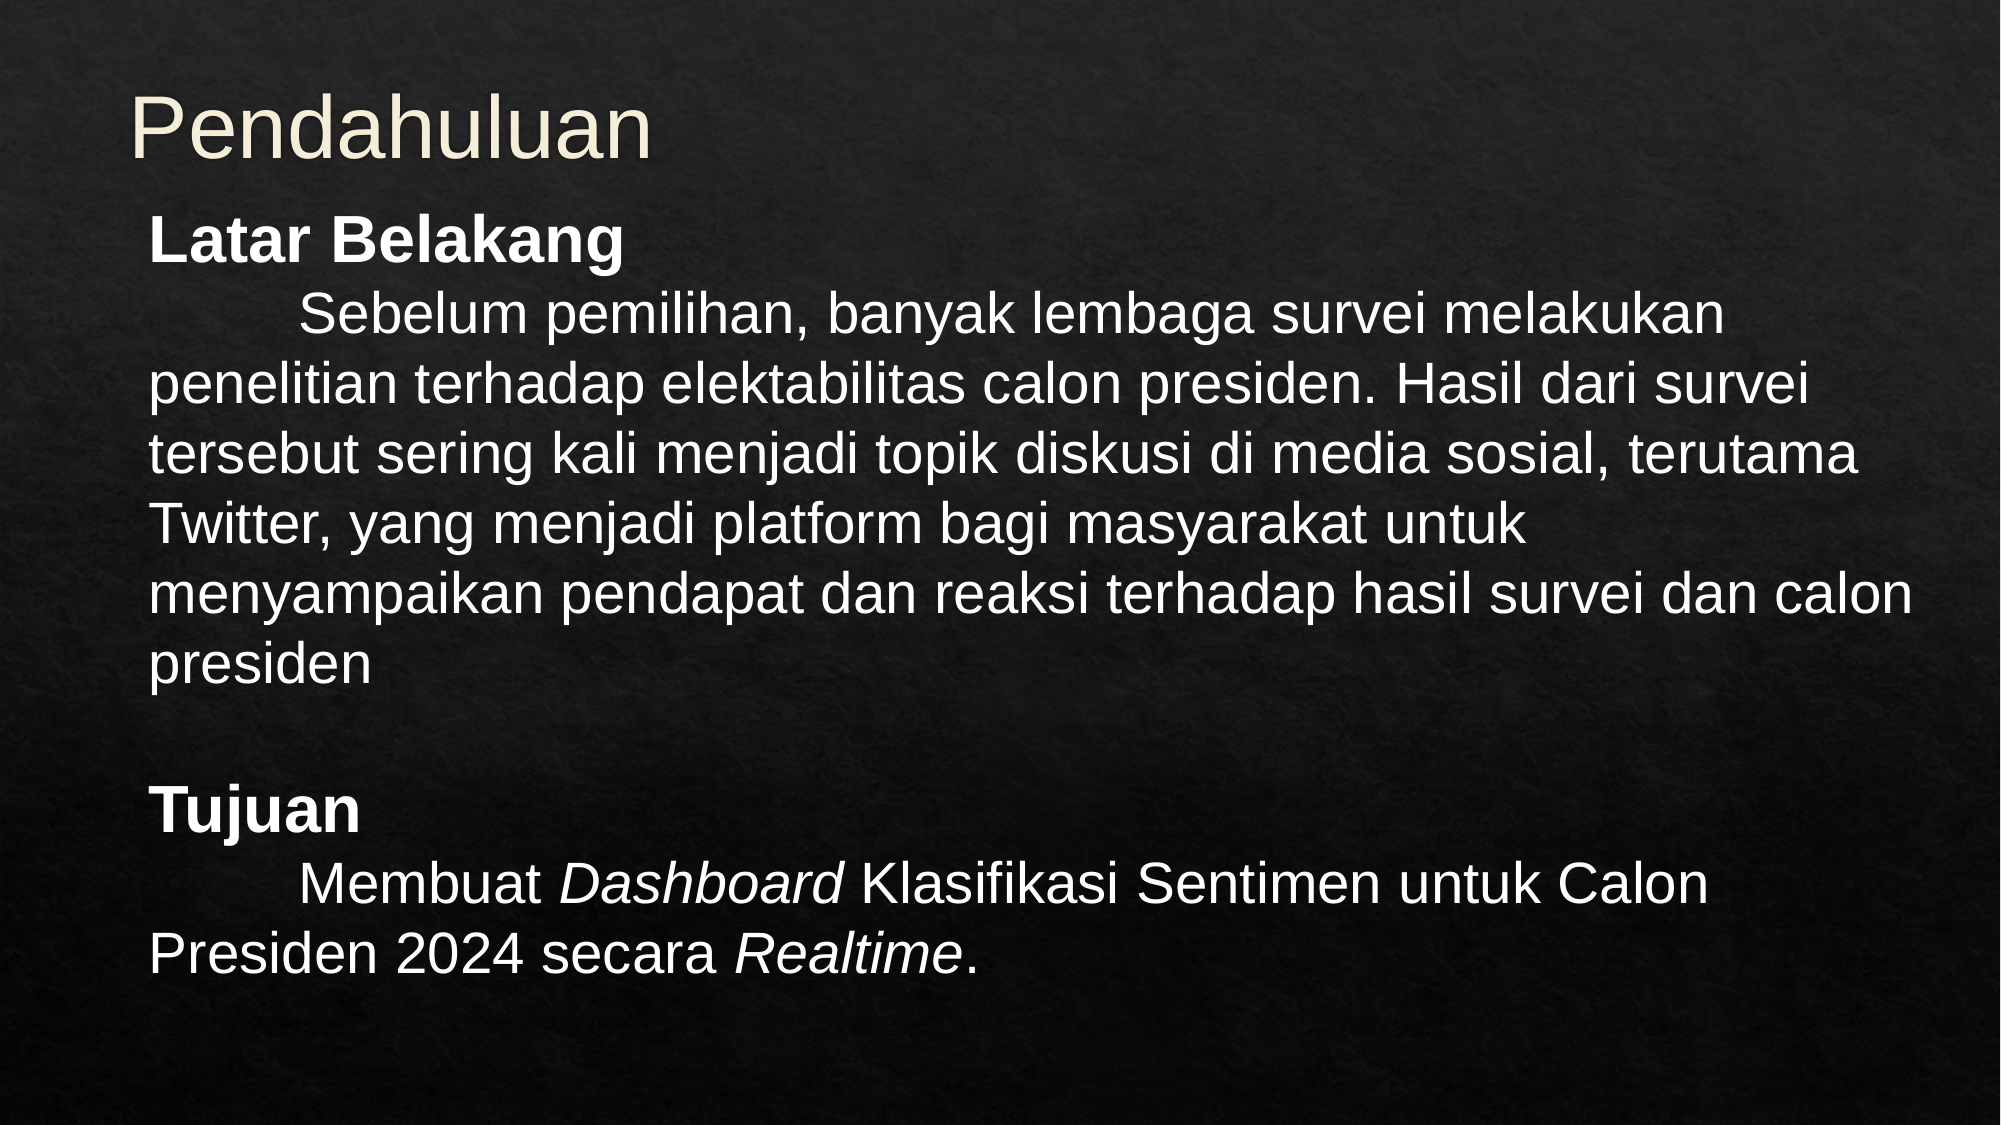

# Pendahuluan
Latar Belakang
	Sebelum pemilihan, banyak lembaga survei melakukan penelitian terhadap elektabilitas calon presiden. Hasil dari survei tersebut sering kali menjadi topik diskusi di media sosial, terutama Twitter, yang menjadi platform bagi masyarakat untuk menyampaikan pendapat dan reaksi terhadap hasil survei dan calon presiden

Tujuan
	Membuat Dashboard Klasifikasi Sentimen untuk Calon Presiden 2024 secara Realtime.